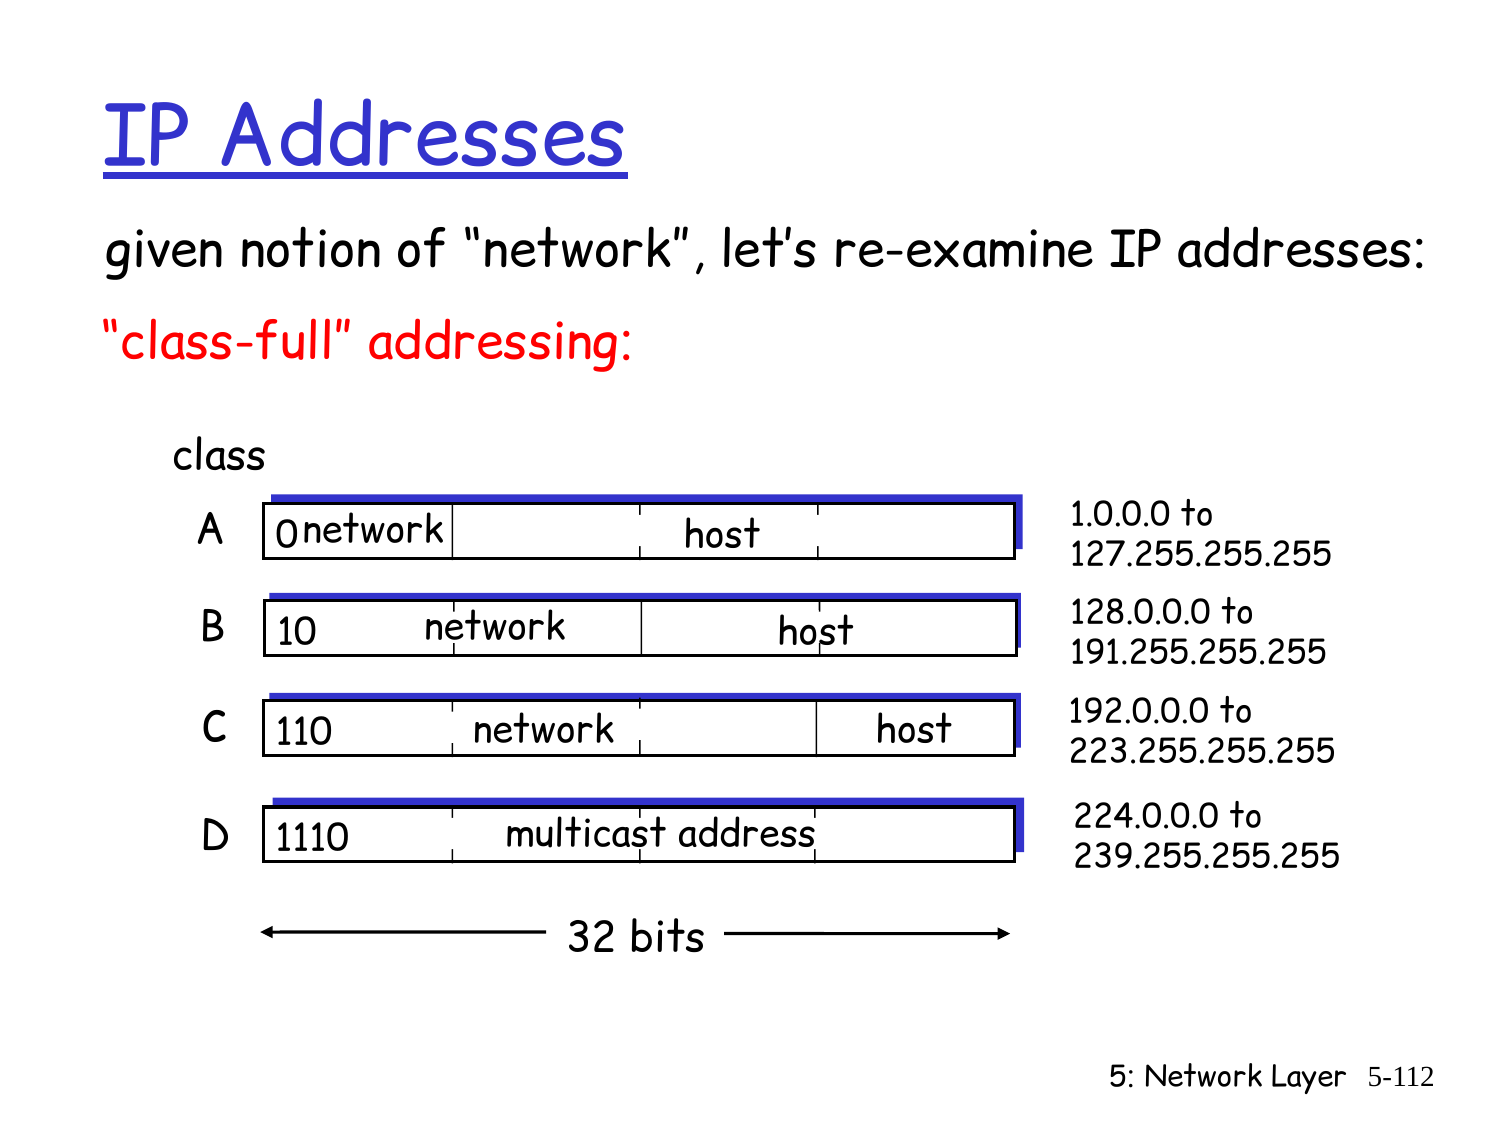

# IP Addresses
given notion of “network”, let’s re-examine IP addresses:
“class-full” addressing:
class
1.0.0.0 to
127.255.255.255
A

network
0
host

128.0.0.0 to
191.255.255.255
B

network
10
host

192.0.0.0 to
223.255.255.255
C

network
host
110

224.0.0.0 to
239.255.255.255

D
multicast address
1110

32 bits

5: Network Layer
5-112